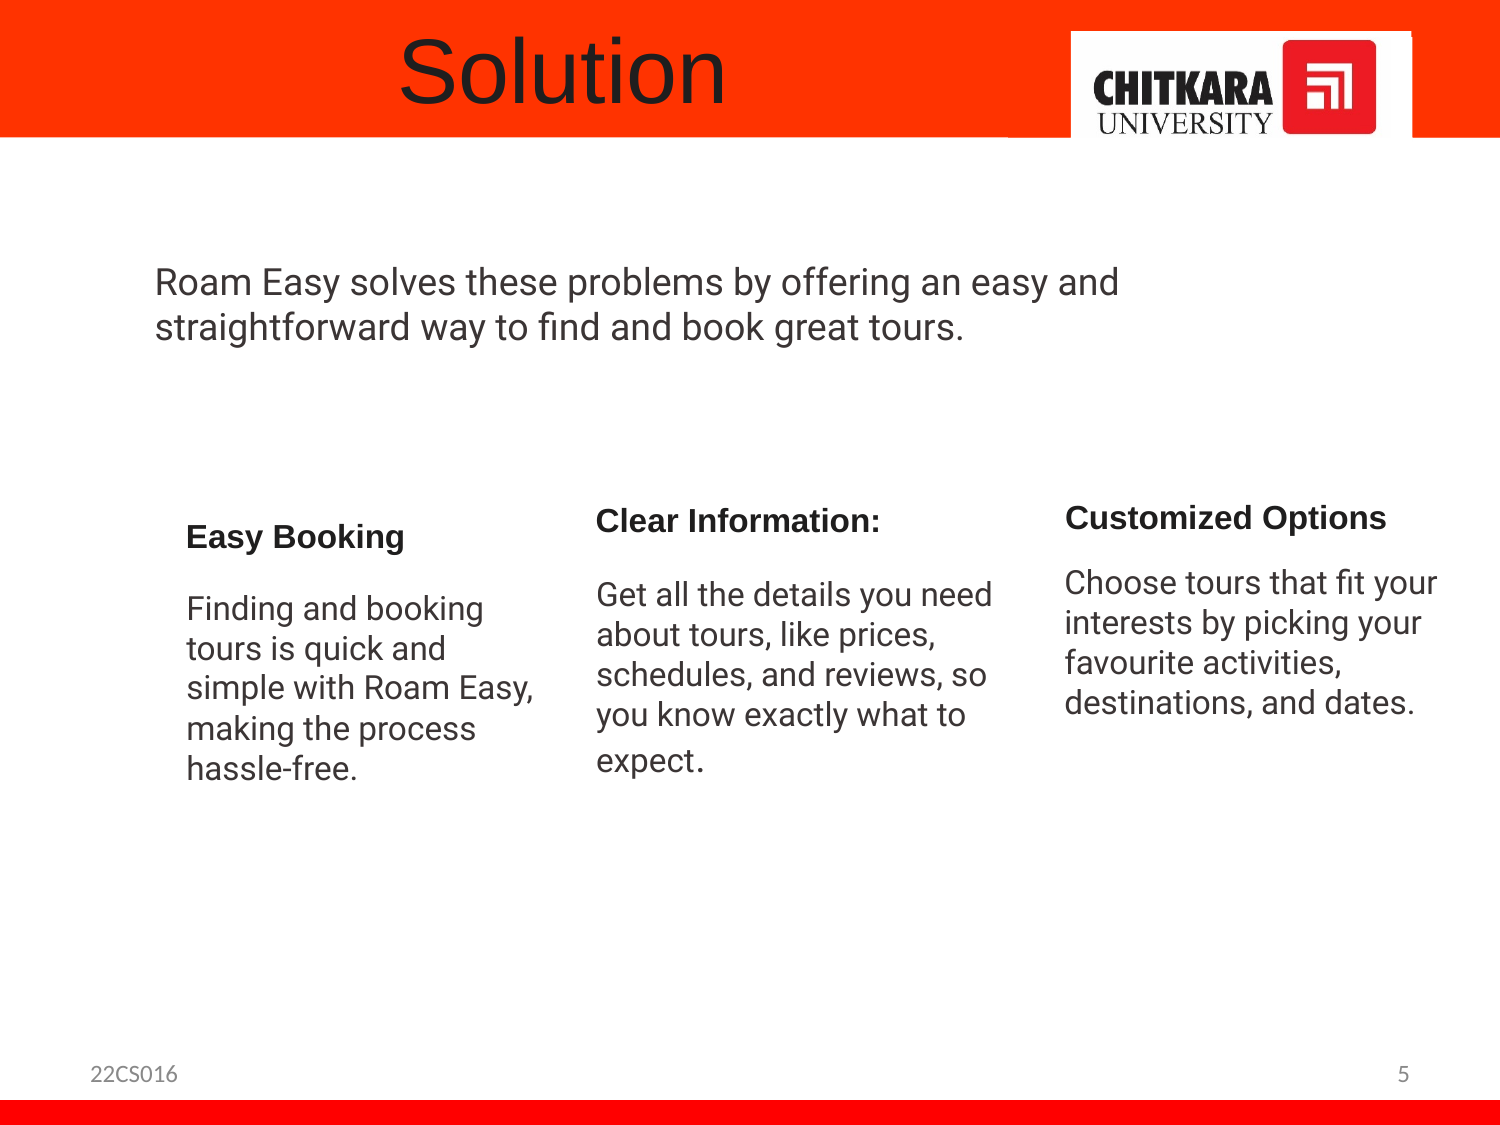

# Solution

Roam Easy solves these problems by offering an easy and straightforward way to find and book great tours.

Customized Options

Clear Information:

Easy Booking

Choose tours that fit your interests by picking your favourite activities, destinations, and dates.

Get all the details you need about tours, like prices, schedules, and reviews, so you know exactly what to expect.

Finding and booking tours is quick and simple with Roam Easy, making the process hassle-free.

22CS016
5